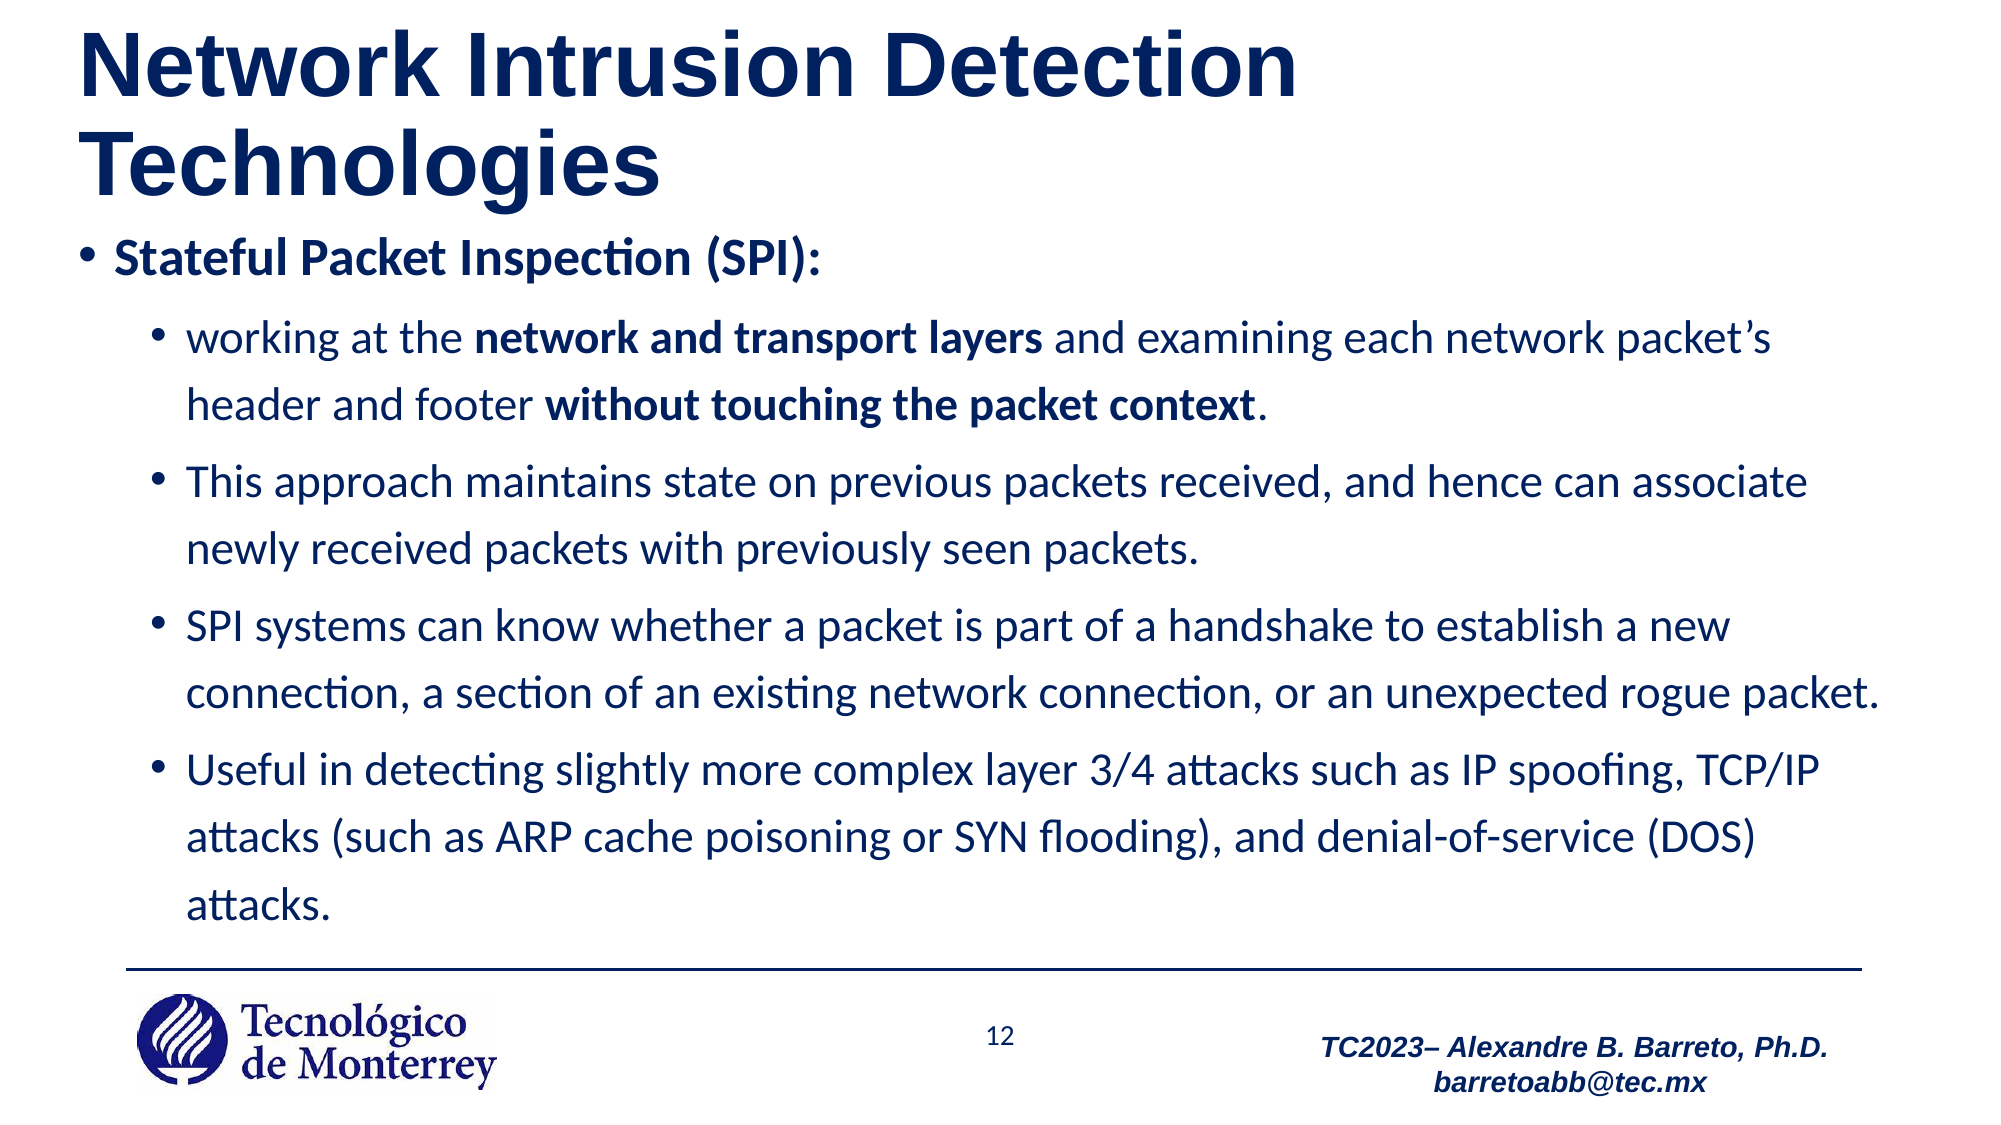

# Network Intrusion Detection Technologies
Stateful Packet Inspection (SPI):
working at the network and transport layers and examining each network packet’s header and footer without touching the packet context.
This approach maintains state on previous packets received, and hence can associate newly received packets with previously seen packets.
SPI systems can know whether a packet is part of a handshake to establish a new connection, a section of an existing network connection, or an unexpected rogue packet.
Useful in detecting slightly more complex layer 3/4 attacks such as IP spoofing, TCP/IP attacks (such as ARP cache poisoning or SYN flooding), and denial-of-service (DOS) attacks.